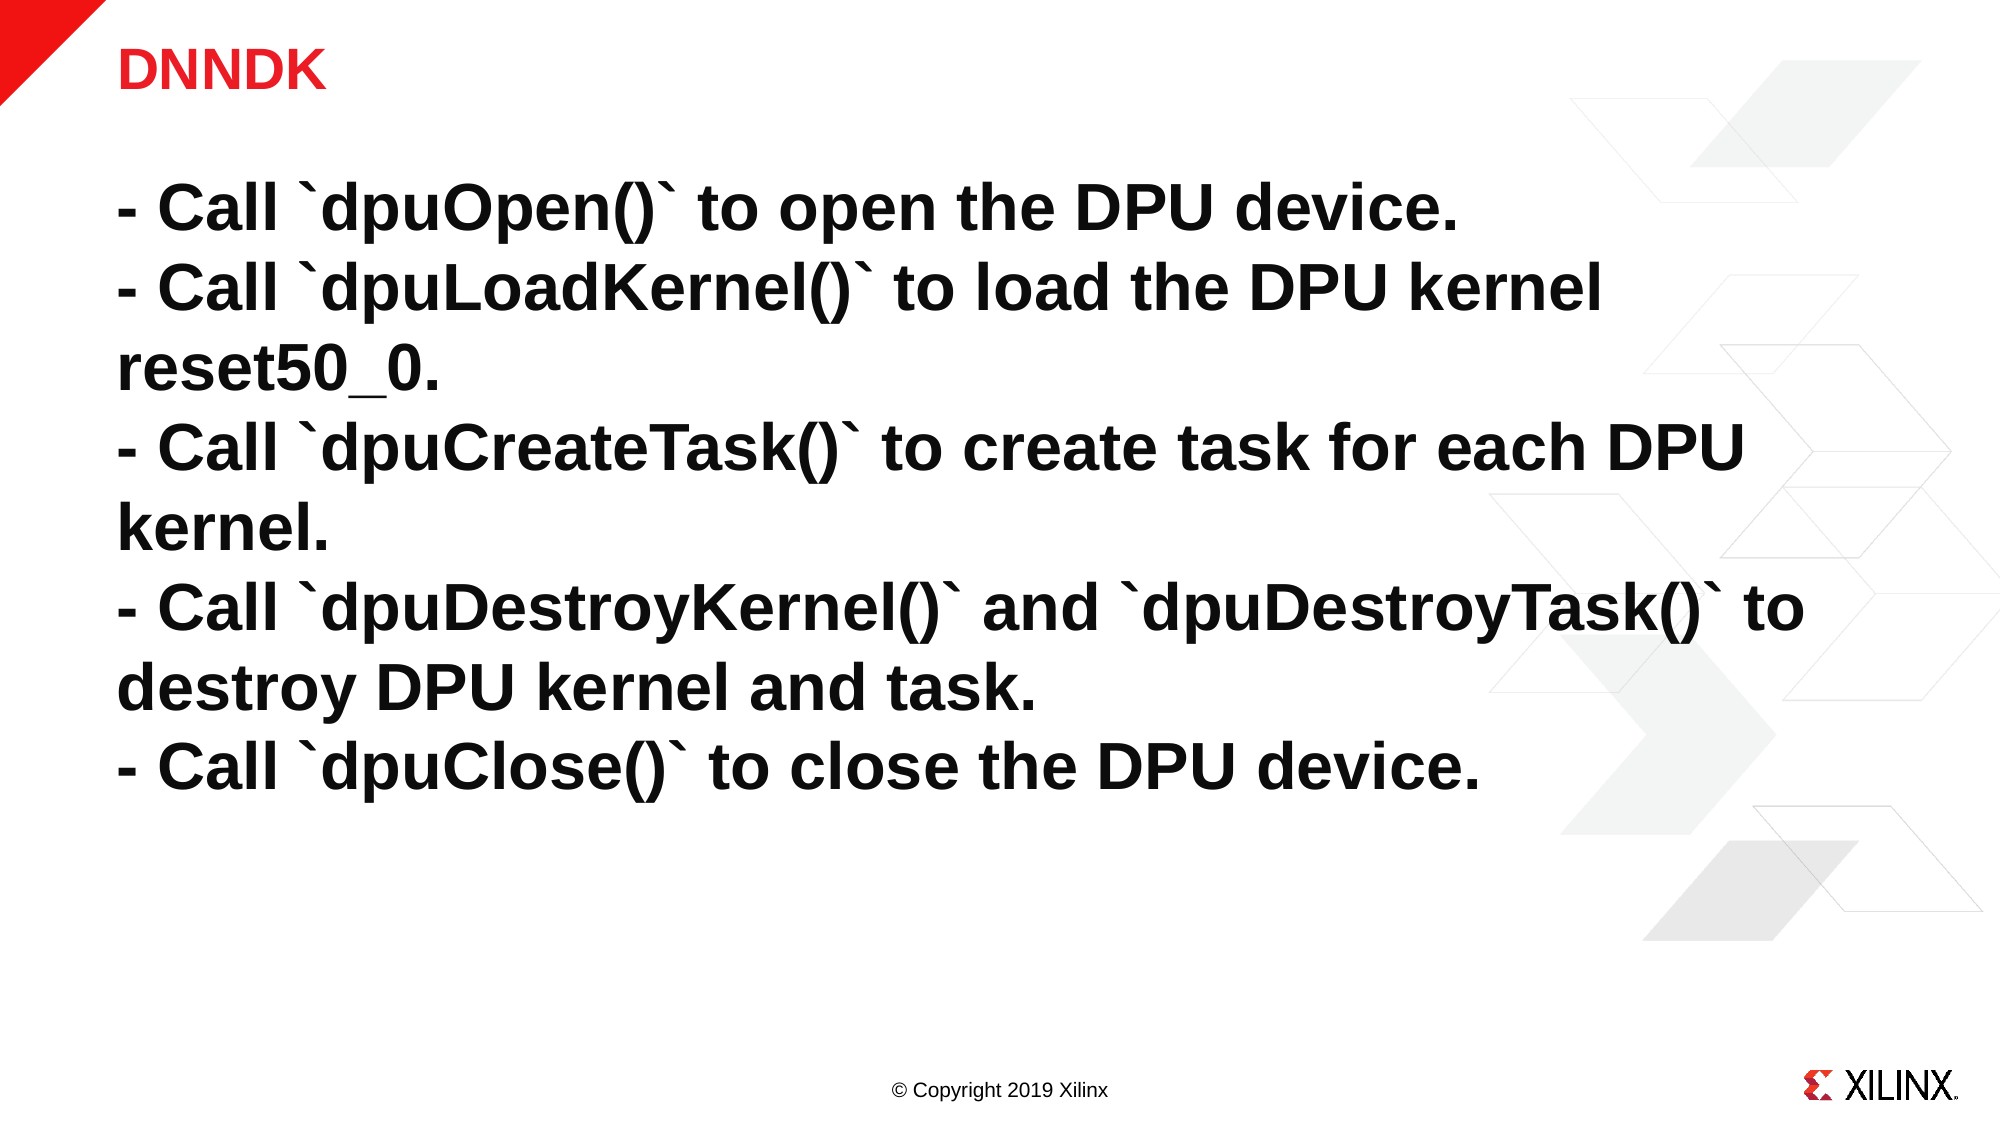

# DNNDK
- Call `dpuOpen()` to open the DPU device.
- Call `dpuLoadKernel()` to load the DPU kernel reset50_0.
- Call `dpuCreateTask()` to create task for each DPU kernel.
- Call `dpuDestroyKernel()` and `dpuDestroyTask()` to destroy DPU kernel and task.
- Call `dpuClose()` to close the DPU device.